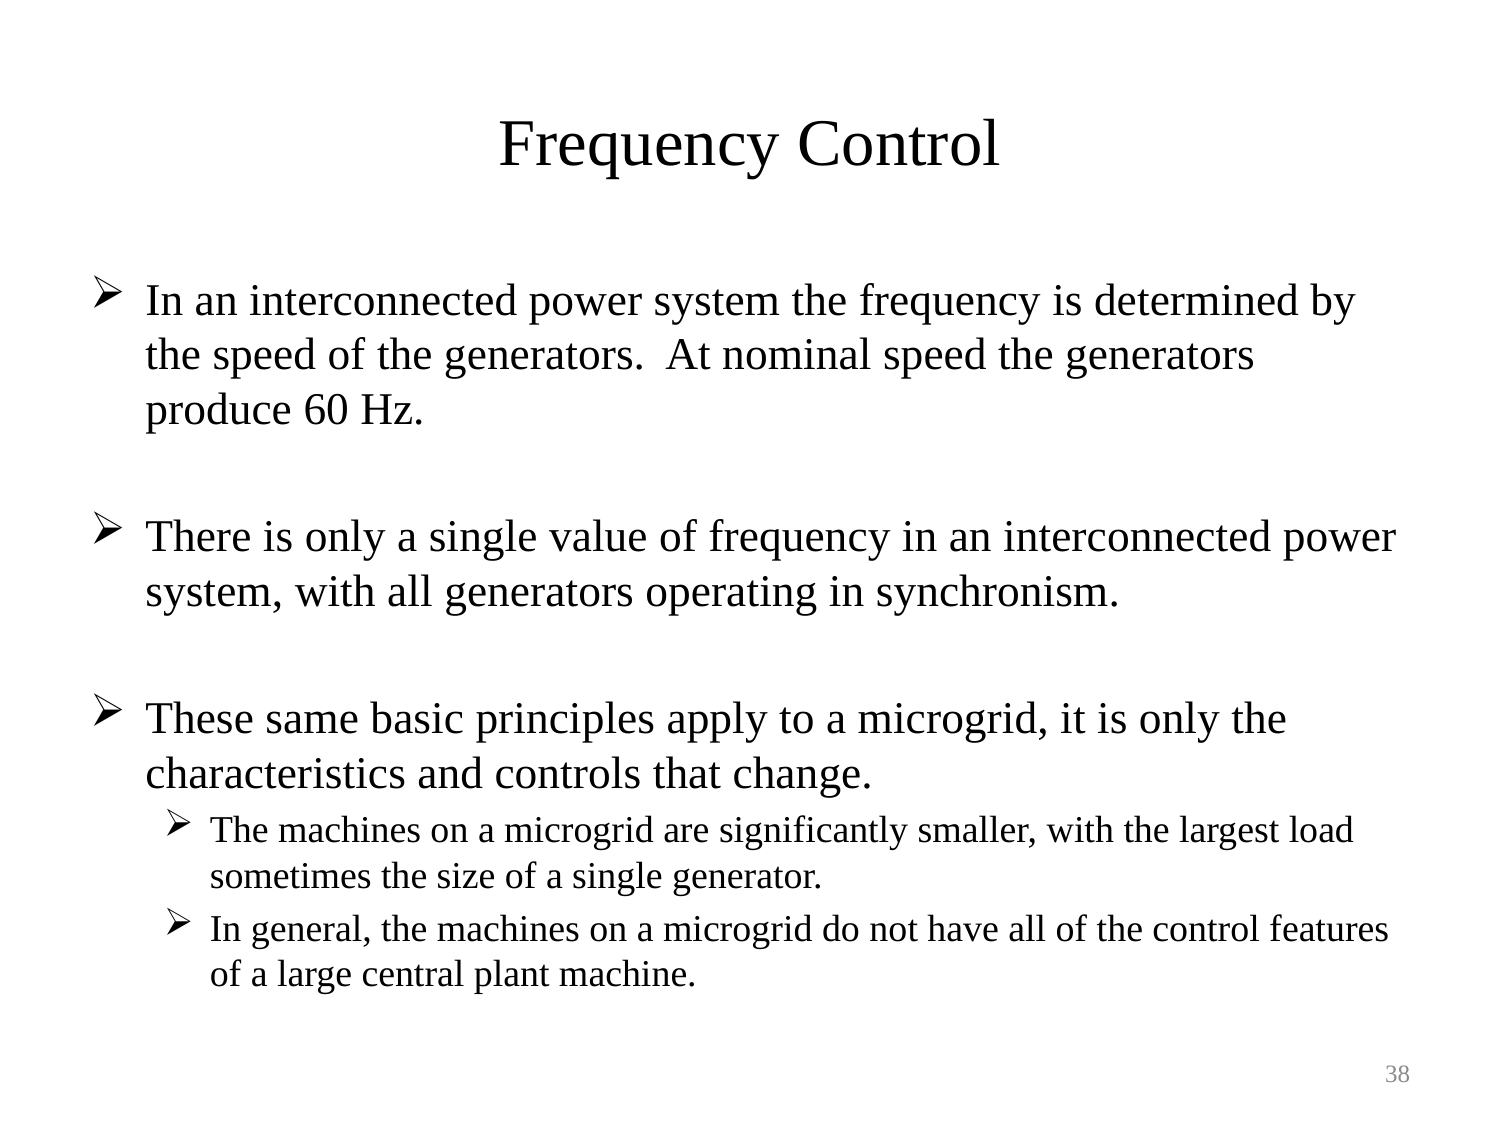

# Frequency Control
In an interconnected power system the frequency is determined by the speed of the generators.  At nominal speed the generators produce 60 Hz.

There is only a single value of frequency in an interconnected power system, with all generators operating in synchronism.

These same basic principles apply to a microgrid, it is only the characteristics and controls that change.
The machines on a microgrid are significantly smaller, with the largest load sometimes the size of a single generator.
In general, the machines on a microgrid do not have all of the control features of a large central plant machine.

38